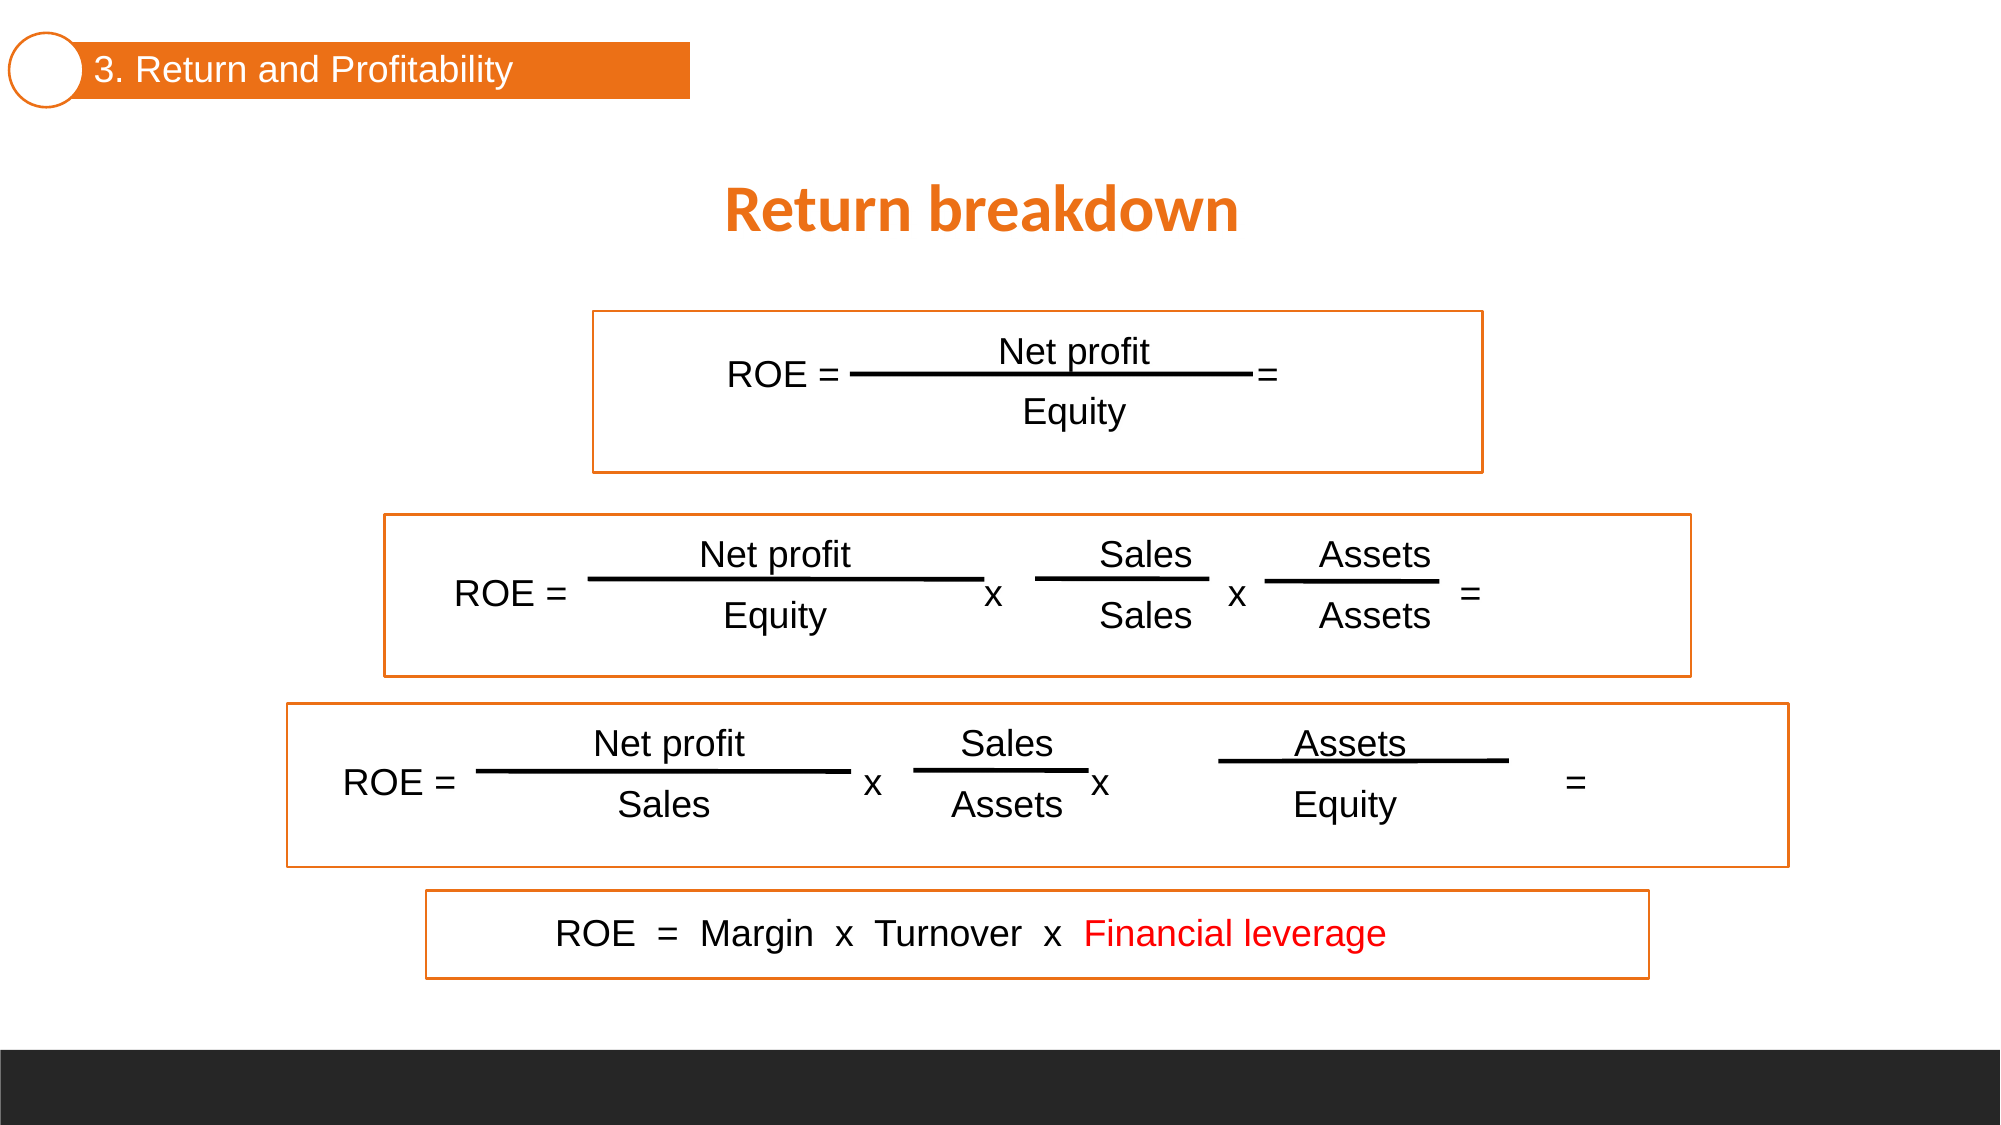

3. Return and Profitability

2.  Liquidity, Debt, and Asset Mgmt

1. Context and type of analyses
Return breakdown

Net profit
Equity
ROE =	=

	Net profit	Sales	Assets
	Equity	Sales	Assets
ROE =	x	x	=

	 Net profit	Sales	Assets
	Sales	Assets	Equity
ROE =	x	x	=

ROE  =  Margin  x  Turnover  x  Financial leverage

4. Notes and Auditor Reports